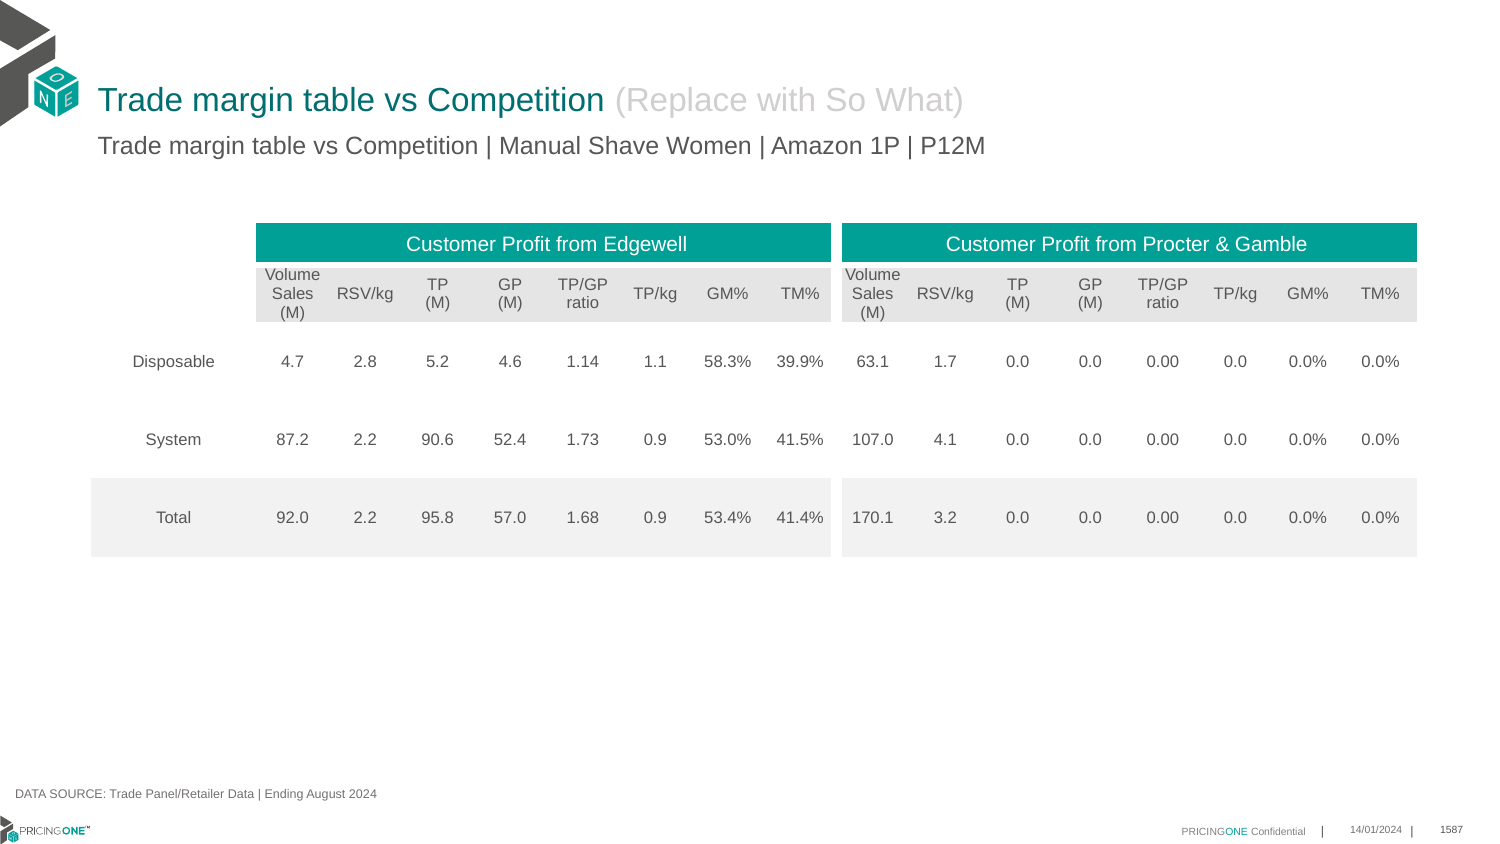

# Trade margin table vs Competition (Replace with So What)
Trade margin table vs Competition | Manual Shave Women | Amazon 1P | P12M
|  | Customer Profit from Edgewell |  |  |  |  |  |  |  | Customer Profit from Procter & Gamble |  |  |  |  |  |  |  |
| --- | --- | --- | --- | --- | --- | --- | --- | --- | --- | --- | --- | --- | --- | --- | --- | --- |
|  | Volume Sales (M) | RSV/kg | TP (M) | GP (M) | TP/GP ratio | TP/kg | GM% | TM% | Volume Sales (M) | RSV/kg | TP (M) | GP (M) | TP/GP ratio | TP/kg | GM% | TM% |
| Disposable | 4.7 | 2.8 | 5.2 | 4.6 | 1.14 | 1.1 | 58.3% | 39.9% | 63.1 | 1.7 | 0.0 | 0.0 | 0.00 | 0.0 | 0.0% | 0.0% |
| System | 87.2 | 2.2 | 90.6 | 52.4 | 1.73 | 0.9 | 53.0% | 41.5% | 107.0 | 4.1 | 0.0 | 0.0 | 0.00 | 0.0 | 0.0% | 0.0% |
| Total | 92.0 | 2.2 | 95.8 | 57.0 | 1.68 | 0.9 | 53.4% | 41.4% | 170.1 | 3.2 | 0.0 | 0.0 | 0.00 | 0.0 | 0.0% | 0.0% |
DATA SOURCE: Trade Panel/Retailer Data | Ending August 2024

14/01/2024
1587